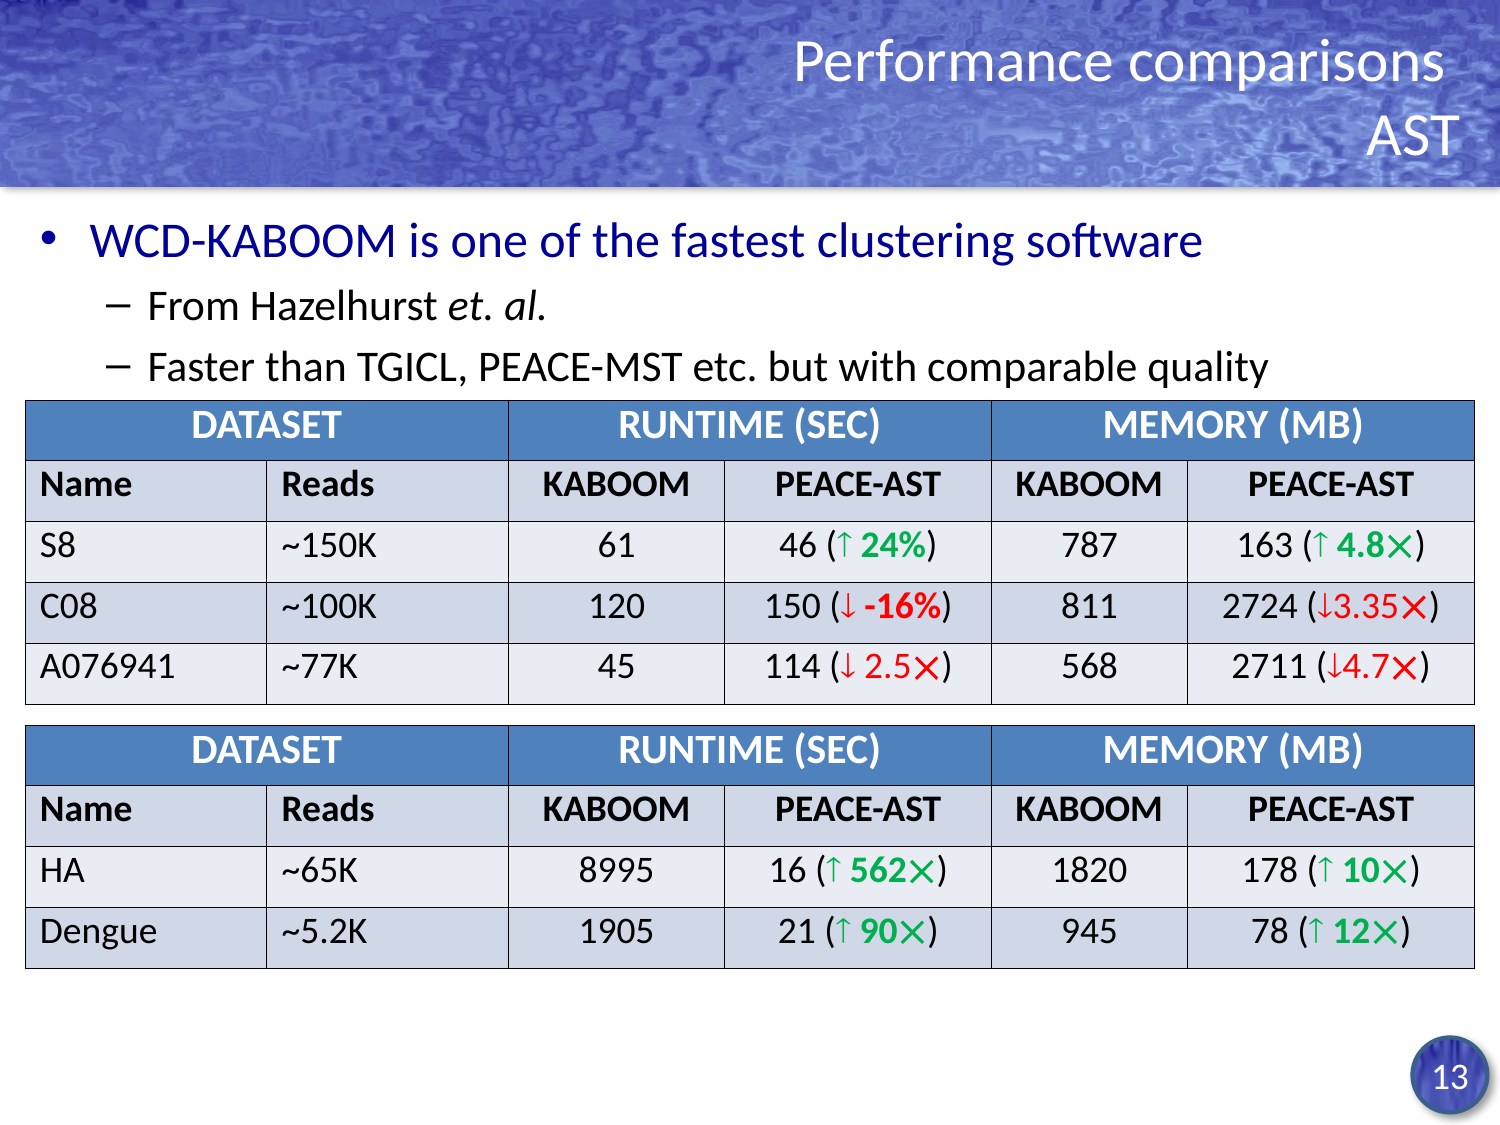

# Performance comparisons AST
WCD-KABOOM is one of the fastest clustering software
From Hazelhurst et. al.
Faster than TGICL, PEACE-MST etc. but with comparable quality
| Dataset |  | Runtime (Sec) |  | Memory (MB) |  |
| --- | --- | --- | --- | --- | --- |
| Name | Reads | KABOOM | PEACE-AST | KABOOM | PEACE-AST |
| S8 | ~150K | 61 | 46 (↑ 24%) | 787 | 163 (↑ 4.8×) |
| C08 | ~100K | 120 | 150 (↓ -16%) | 811 | 2724 (↓3.35×) |
| A076941 | ~77K | 45 | 114 (↓ 2.5×) | 568 | 2711 (↓4.7×) |
| Dataset |  | Runtime (Sec) |  | Memory (MB) |  |
| --- | --- | --- | --- | --- | --- |
| Name | Reads | KABOOM | PEACE-AST | KABOOM | PEACE-AST |
| HA | ~65K | 8995 | 16 (↑ 562×) | 1820 | 178 (↑ 10×) |
| Dengue | ~5.2K | 1905 | 21 (↑ 90×) | 945 | 78 (↑ 12×) |